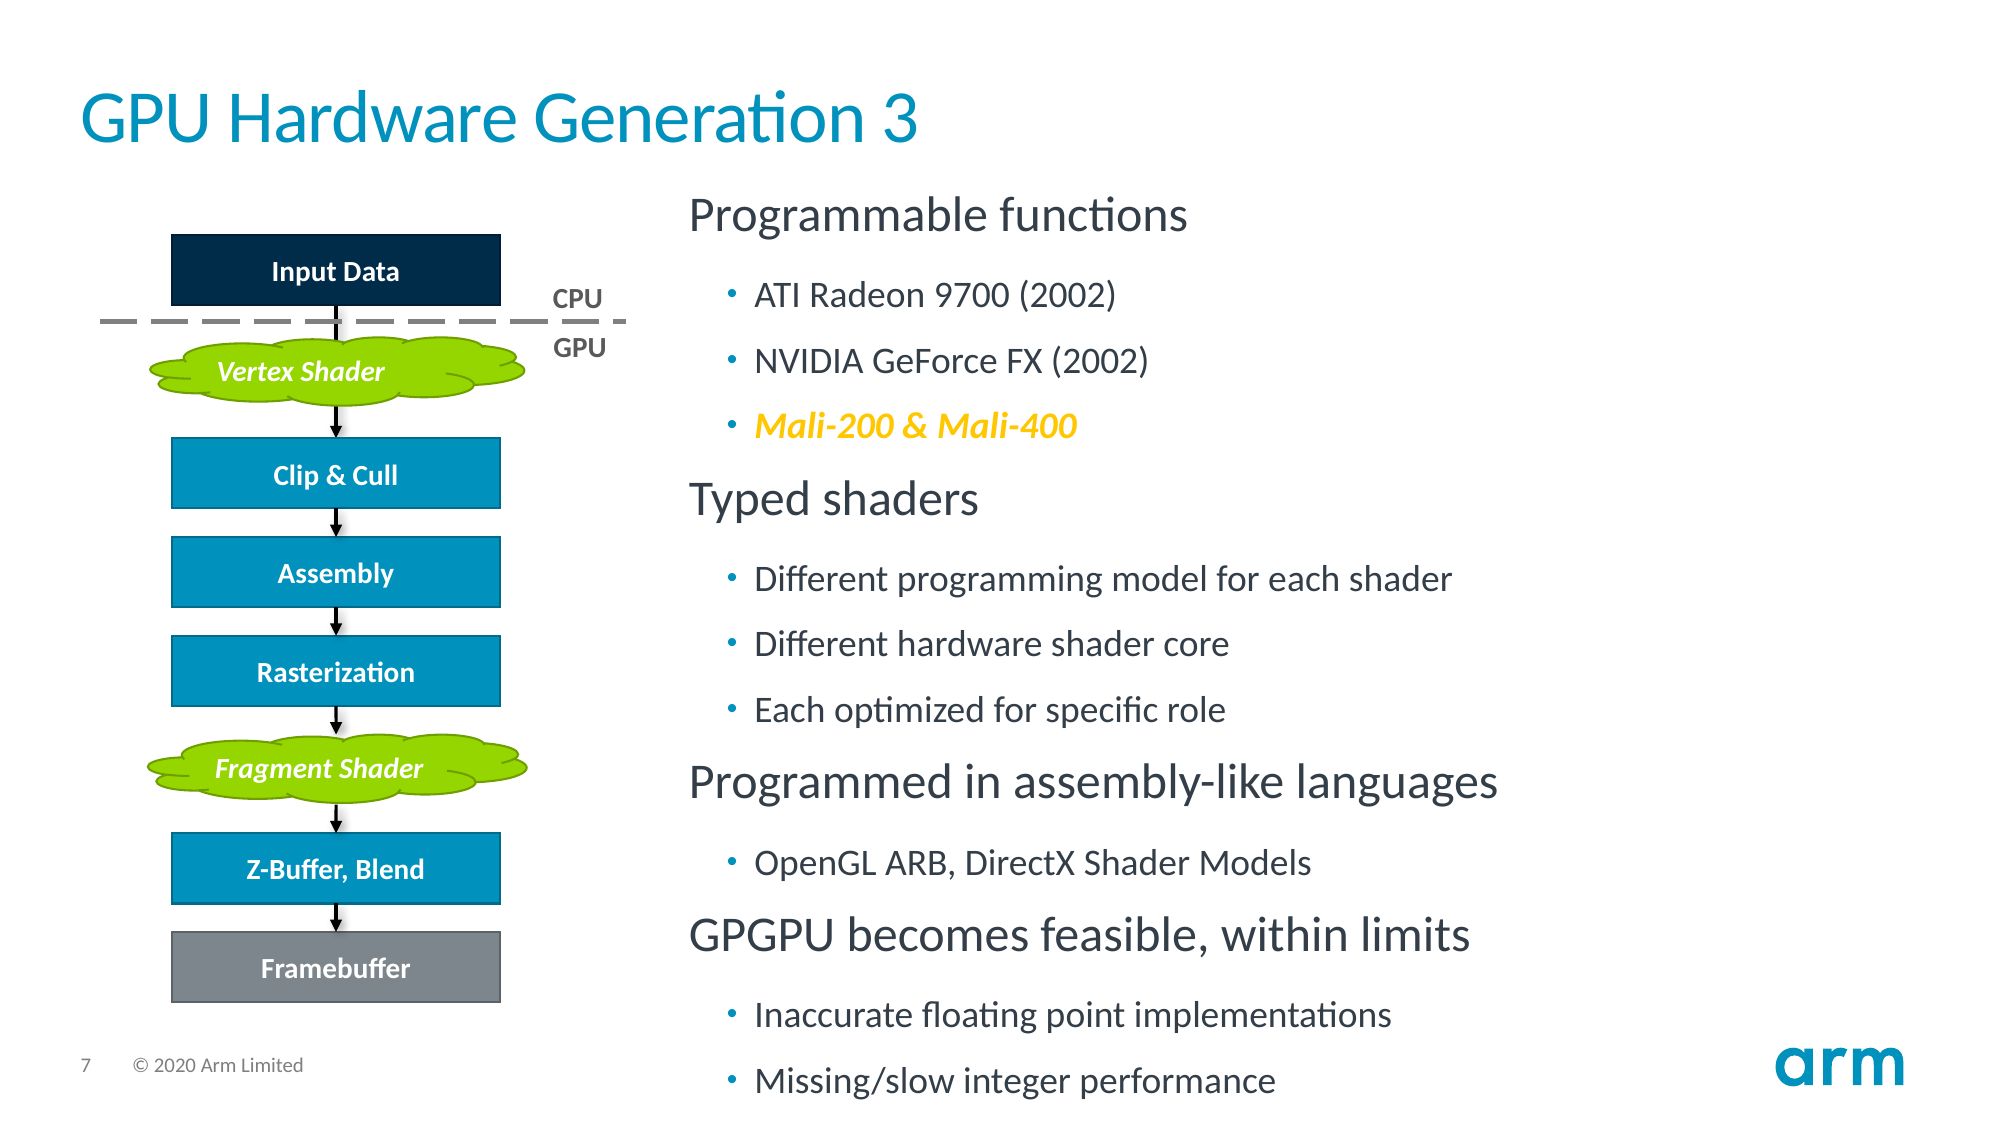

# GPU Hardware Generation 3
Programmable functions
ATI Radeon 9700 (2002)
NVIDIA GeForce FX (2002)
Mali-200 & Mali-400
Typed shaders
Different programming model for each shader
Different hardware shader core
Each optimized for specific role
Programmed in assembly-like languages
OpenGL ARB, DirectX Shader Models
GPGPU becomes feasible, within limits
Inaccurate floating point implementations
Missing/slow integer performance

Input Data
CPU
GPU
Vertex Shader
Clip & Cull
Assembly
Rasterization
Fragment Shader
Z-Buffer, Blend
Framebuffer